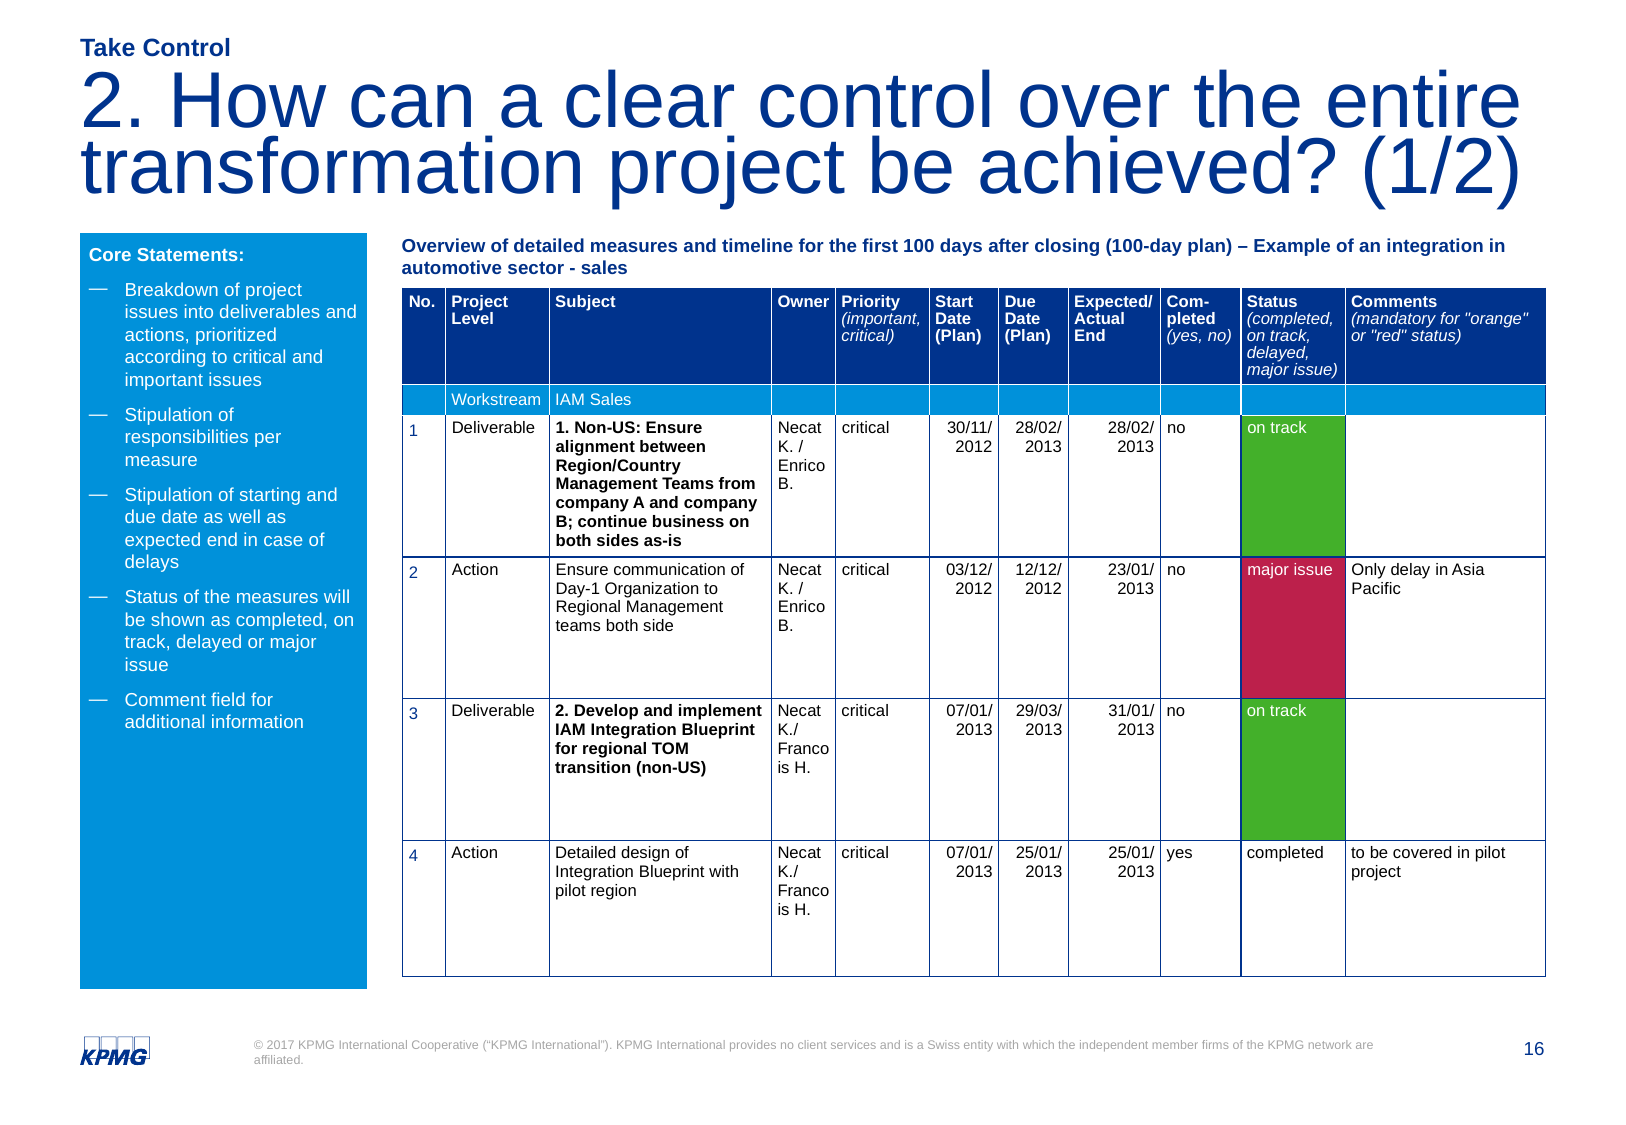

Take Control
# 2. How can a clear control over the entire transformation project be achieved? (1/2)
Core Statements:
Breakdown of project issues into deliverables and actions, prioritized according to critical and important issues
Stipulation of responsibilities per measure
Stipulation of starting and due date as well as expected end in case of delays
Status of the measures will be shown as completed, on track, delayed or major issue
Comment field for additional information
Overview of detailed measures and timeline for the first 100 days after closing (100-day plan) – Example of an integration in automotive sector - sales
| No. | Project Level | Subject | Owner | Priority (important, critical) | Start Date (Plan) | Due Date (Plan) | Expected/ Actual End | Com-pleted (yes, no) | Status (completed, on track, delayed, major issue) | Comments (mandatory for "orange" or "red" status) |
| --- | --- | --- | --- | --- | --- | --- | --- | --- | --- | --- |
|  | Workstream | IAM Sales |  |  |  |  |  |  |  |  |
| 1 | Deliverable | 1. Non-US: Ensure alignment between Region/Country Management Teams from company A and company B; continue business on both sides as-is | Necat K. / Enrico B. | critical | 30/11/ 2012 | 28/02/ 2013 | 28/02/ 2013 | no | on track |  |
| 2 | Action | Ensure communication of Day-1 Organization to Regional Management teams both side | Necat K. / Enrico B. | critical | 03/12/ 2012 | 12/12/ 2012 | 23/01/ 2013 | no | major issue | Only delay in Asia Pacific |
| 3 | Deliverable | 2. Develop and implement IAM Integration Blueprint for regional TOM transition (non-US) | Necat K./ Francois H. | critical | 07/01/ 2013 | 29/03/ 2013 | 31/01/ 2013 | no | on track |  |
| 4 | Action | Detailed design of Integration Blueprint with pilot region | Necat K./ Francois H. | critical | 07/01/ 2013 | 25/01/ 2013 | 25/01/ 2013 | yes | completed | to be covered in pilot project |